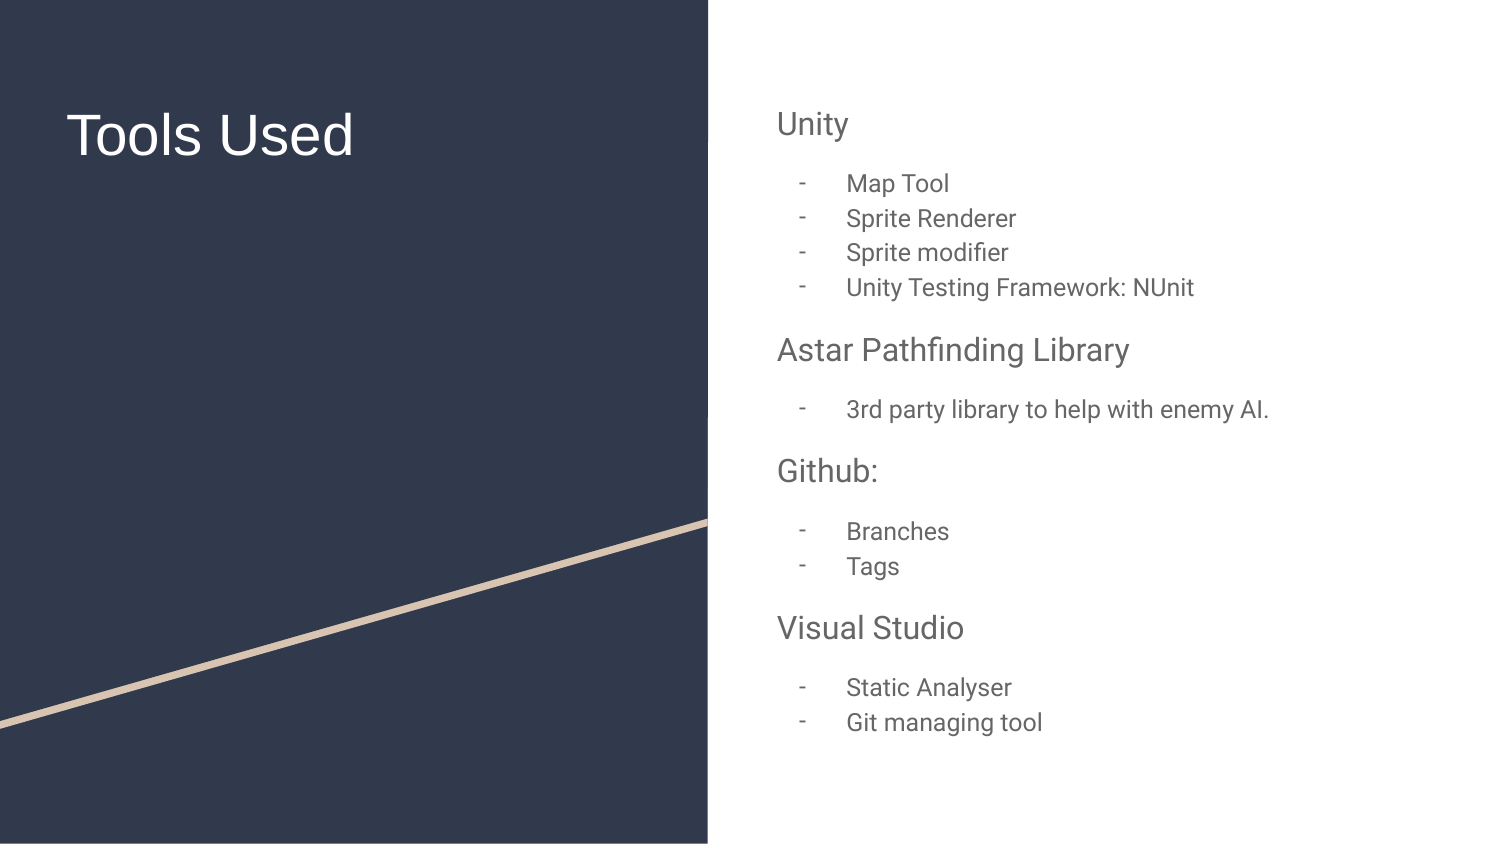

# Tools Used
Unity
Map Tool
Sprite Renderer
Sprite modifier
Unity Testing Framework: NUnit
Astar Pathfinding Library
3rd party library to help with enemy AI.
Github:
Branches
Tags
Visual Studio
Static Analyser
Git managing tool